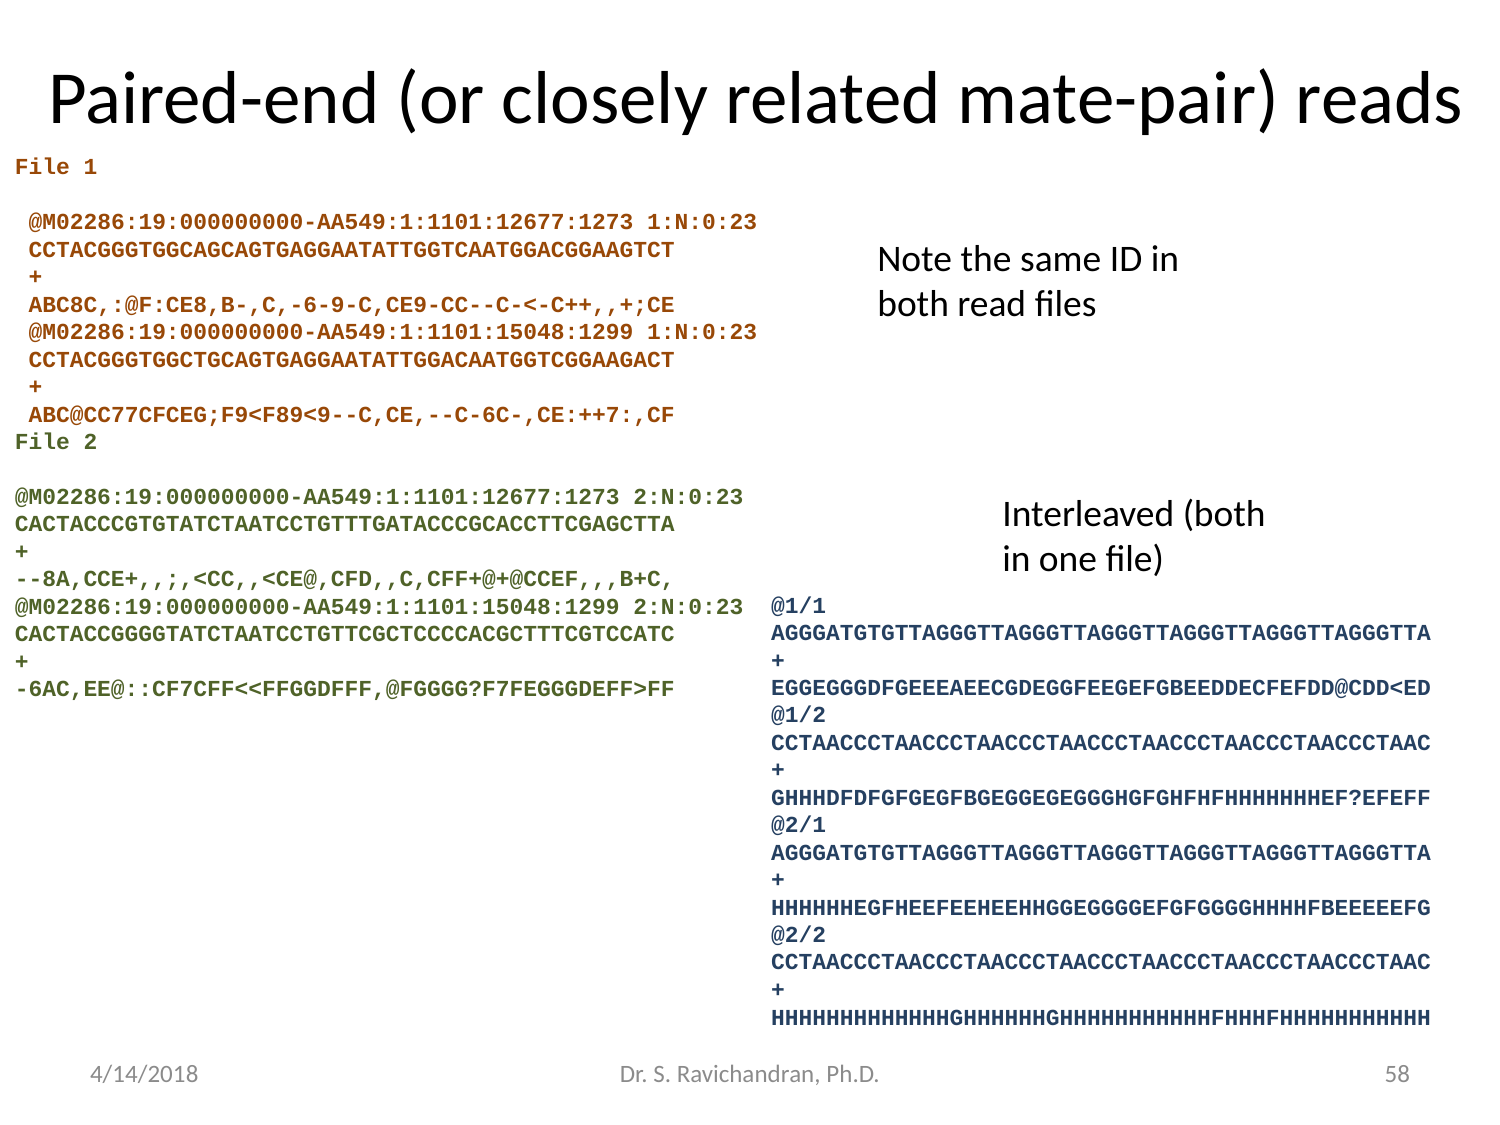

# Paired-end (or closely related mate-pair) reads
File 1

 @M02286:19:000000000-AA549:1:1101:12677:1273 1:N:0:23
 CCTACGGGTGGCAGCAGTGAGGAATATTGGTCAATGGACGGAAGTCT
 +
 ABC8C,:@F:CE8,B-,C,-6-9-C,CE9-CC--C-<-C++,,+;CE
 @M02286:19:000000000-AA549:1:1101:15048:1299 1:N:0:23
 CCTACGGGTGGCTGCAGTGAGGAATATTGGACAATGGTCGGAAGACT
 +
 ABC@CC77CFCEG;F9<F89<9--C,CE,--C-6C-,CE:++7:,CF
File 2

@M02286:19:000000000-AA549:1:1101:12677:1273 2:N:0:23
CACTACCCGTGTATCTAATCCTGTTTGATACCCGCACCTTCGAGCTTA
+
--8A,CCE+,,;,<CC,,<CE@,CFD,,C,CFF+@+@CCEF,,,B+C,
@M02286:19:000000000-AA549:1:1101:15048:1299 2:N:0:23
CACTACCGGGGTATCTAATCCTGTTCGCTCCCCACGCTTTCGTCCATC
+
-6AC,EE@::CF7CFF<<FFGGDFFF,@FGGGG?F7FEGGGDEFF>FF
Note the same ID in both read files
Interleaved (both in one file)
@1/1
AGGGATGTGTTAGGGTTAGGGTTAGGGTTAGGGTTAGGGTTAGGGTTA
+
EGGEGGGDFGEEEAEECGDEGGFEEGEFGBEEDDECFEFDD@CDD<ED
@1/2
CCTAACCCTAACCCTAACCCTAACCCTAACCCTAACCCTAACCCTAAC
+
GHHHDFDFGFGEGFBGEGGEGEGGGHGFGHFHFHHHHHHHEF?EFEFF
@2/1
AGGGATGTGTTAGGGTTAGGGTTAGGGTTAGGGTTAGGGTTAGGGTTA
+
HHHHHHEGFHEEFEEHEEHHGGEGGGGEFGFGGGGHHHHFBEEEEEFG
@2/2
CCTAACCCTAACCCTAACCCTAACCCTAACCCTAACCCTAACCCTAAC
+
HHHHHHHHHHHHHGHHHHHHGHHHHHHHHHHHFHHHFHHHHHHHHHHH
4/14/2018
Dr. S. Ravichandran, Ph.D.
58